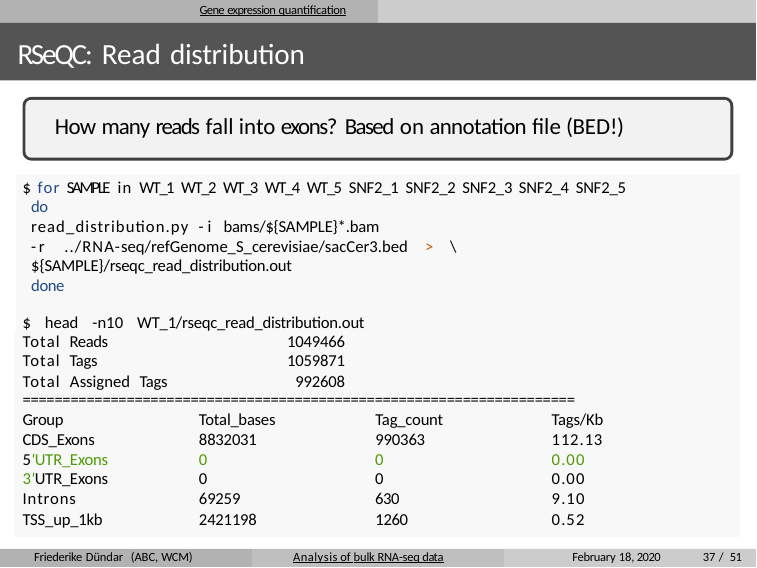

Gene expression quantification
# RSeQC: Read distribution

How many reads fall into exons? Based on annotation file (BED!)

$ for SAMPLE in WT_1 WT_2 WT_3 WT_4 WT_5 SNF2_1 SNF2_2 SNF2_3 SNF2_4 SNF2_5
do
read_distribution.py -i bams/${SAMPLE}*.bam
-r  ../RNA-seq/refGenome_S_cerevisiae/sacCer3.bed  >  \
${SAMPLE}/rseqc_read_distribution.out
done

$  head  -n10  WT_1/rseqc_read_distribution.out

| Total Reads | 1049466 |  |  |
| --- | --- | --- | --- |
| Total Tags | 1059871 |  |  |
| Total Assigned Tags 992608 ===================================================================== |  |  |  |
| Group | Total\_bases | Tag\_count | Tags/Kb |
| CDS\_Exons | 8832031 | 990363 | 112.13 |
| 5'UTR\_Exons | 0 | 0 | 0.00 |
| 3'UTR\_Exons | 0 | 0 | 0.00 |
| Introns | 69259 | 630 | 9.10 |
| TSS\_up\_1kb | 2421198 | 1260 | 0.52 |
Friederike Dündar (ABC, WCM)
Analysis of bulk RNA-seq data
February 18, 2020
37 / 51